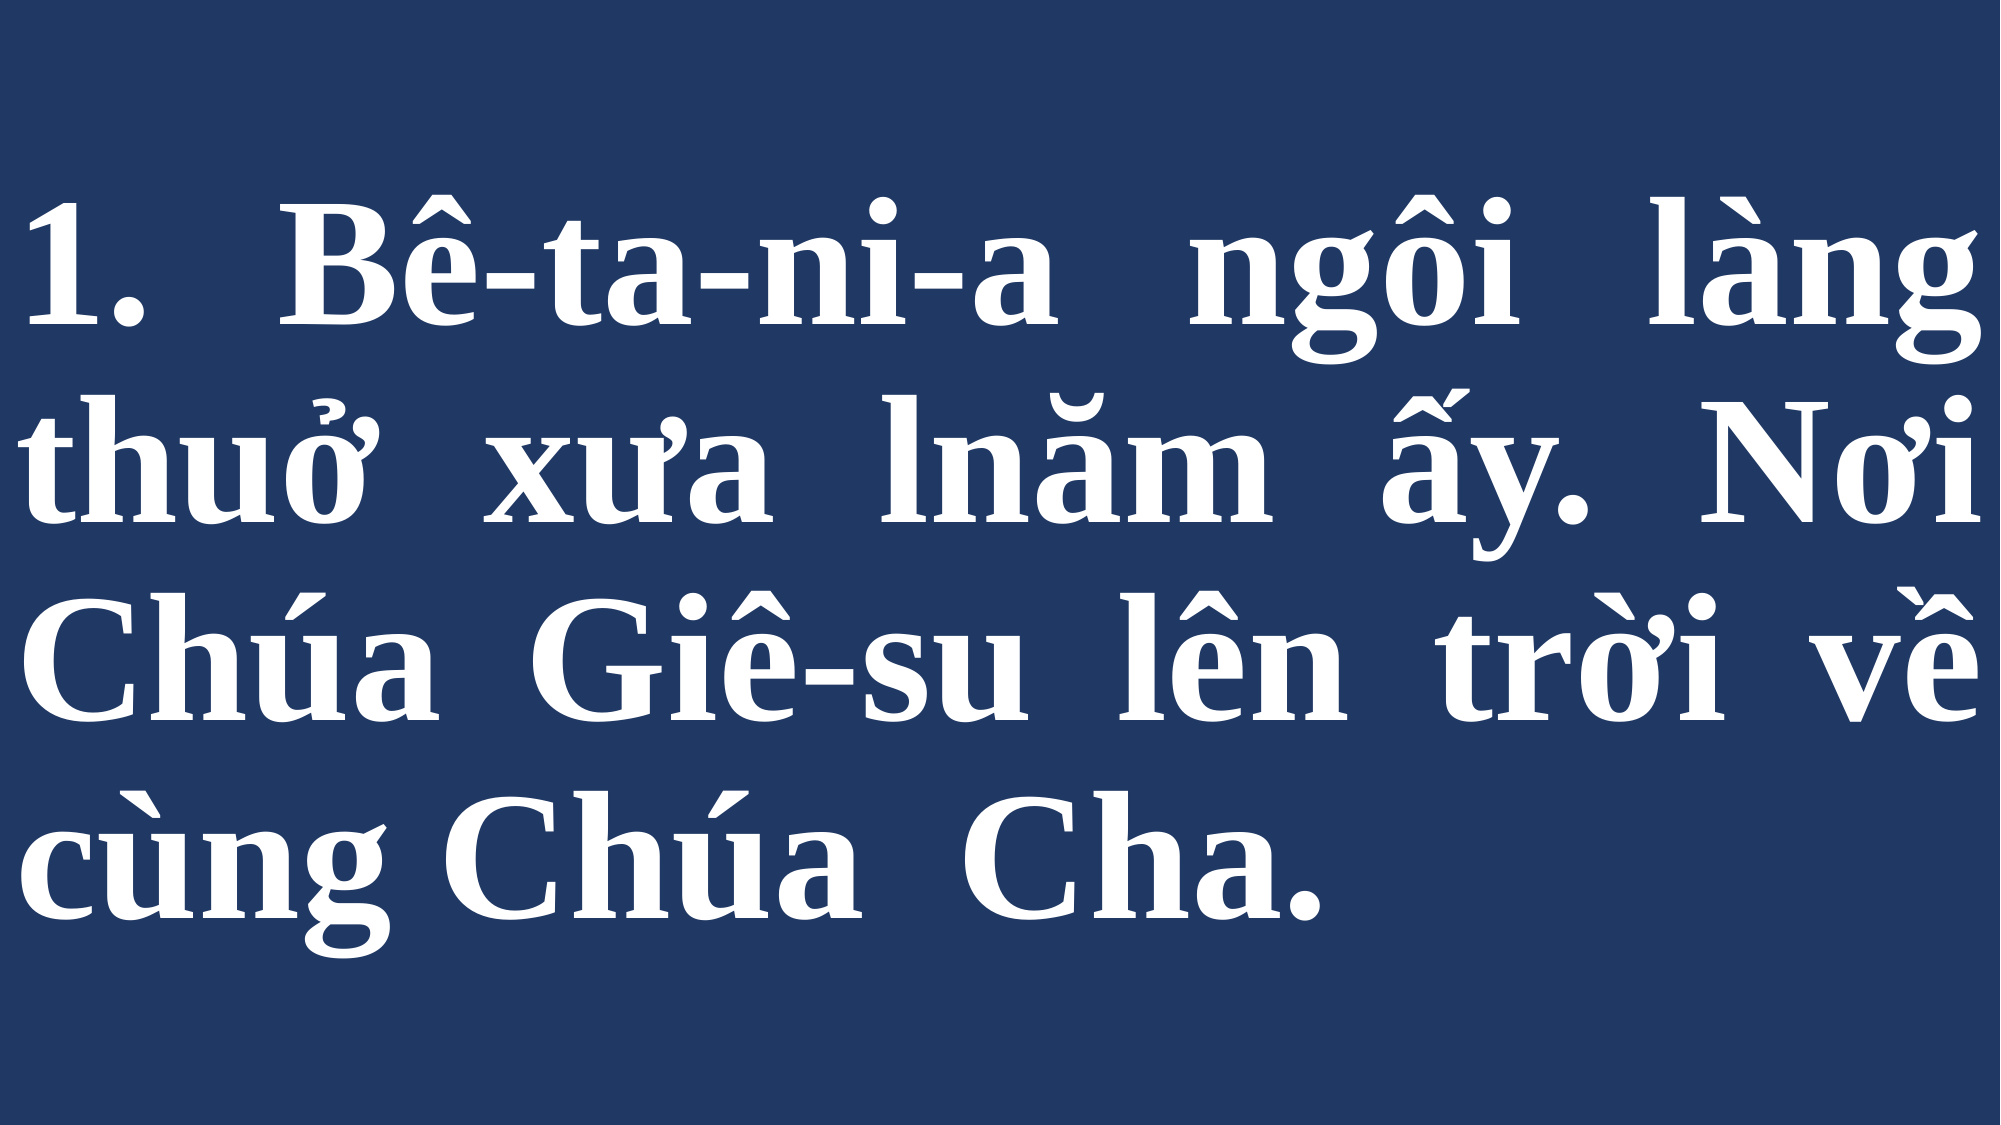

# 1. Bê-ta-ni-a ngôi làng thuở xưa lnăm ấy. Nơi Chúa Giê-su lên trời về cùng Chúa  Cha.